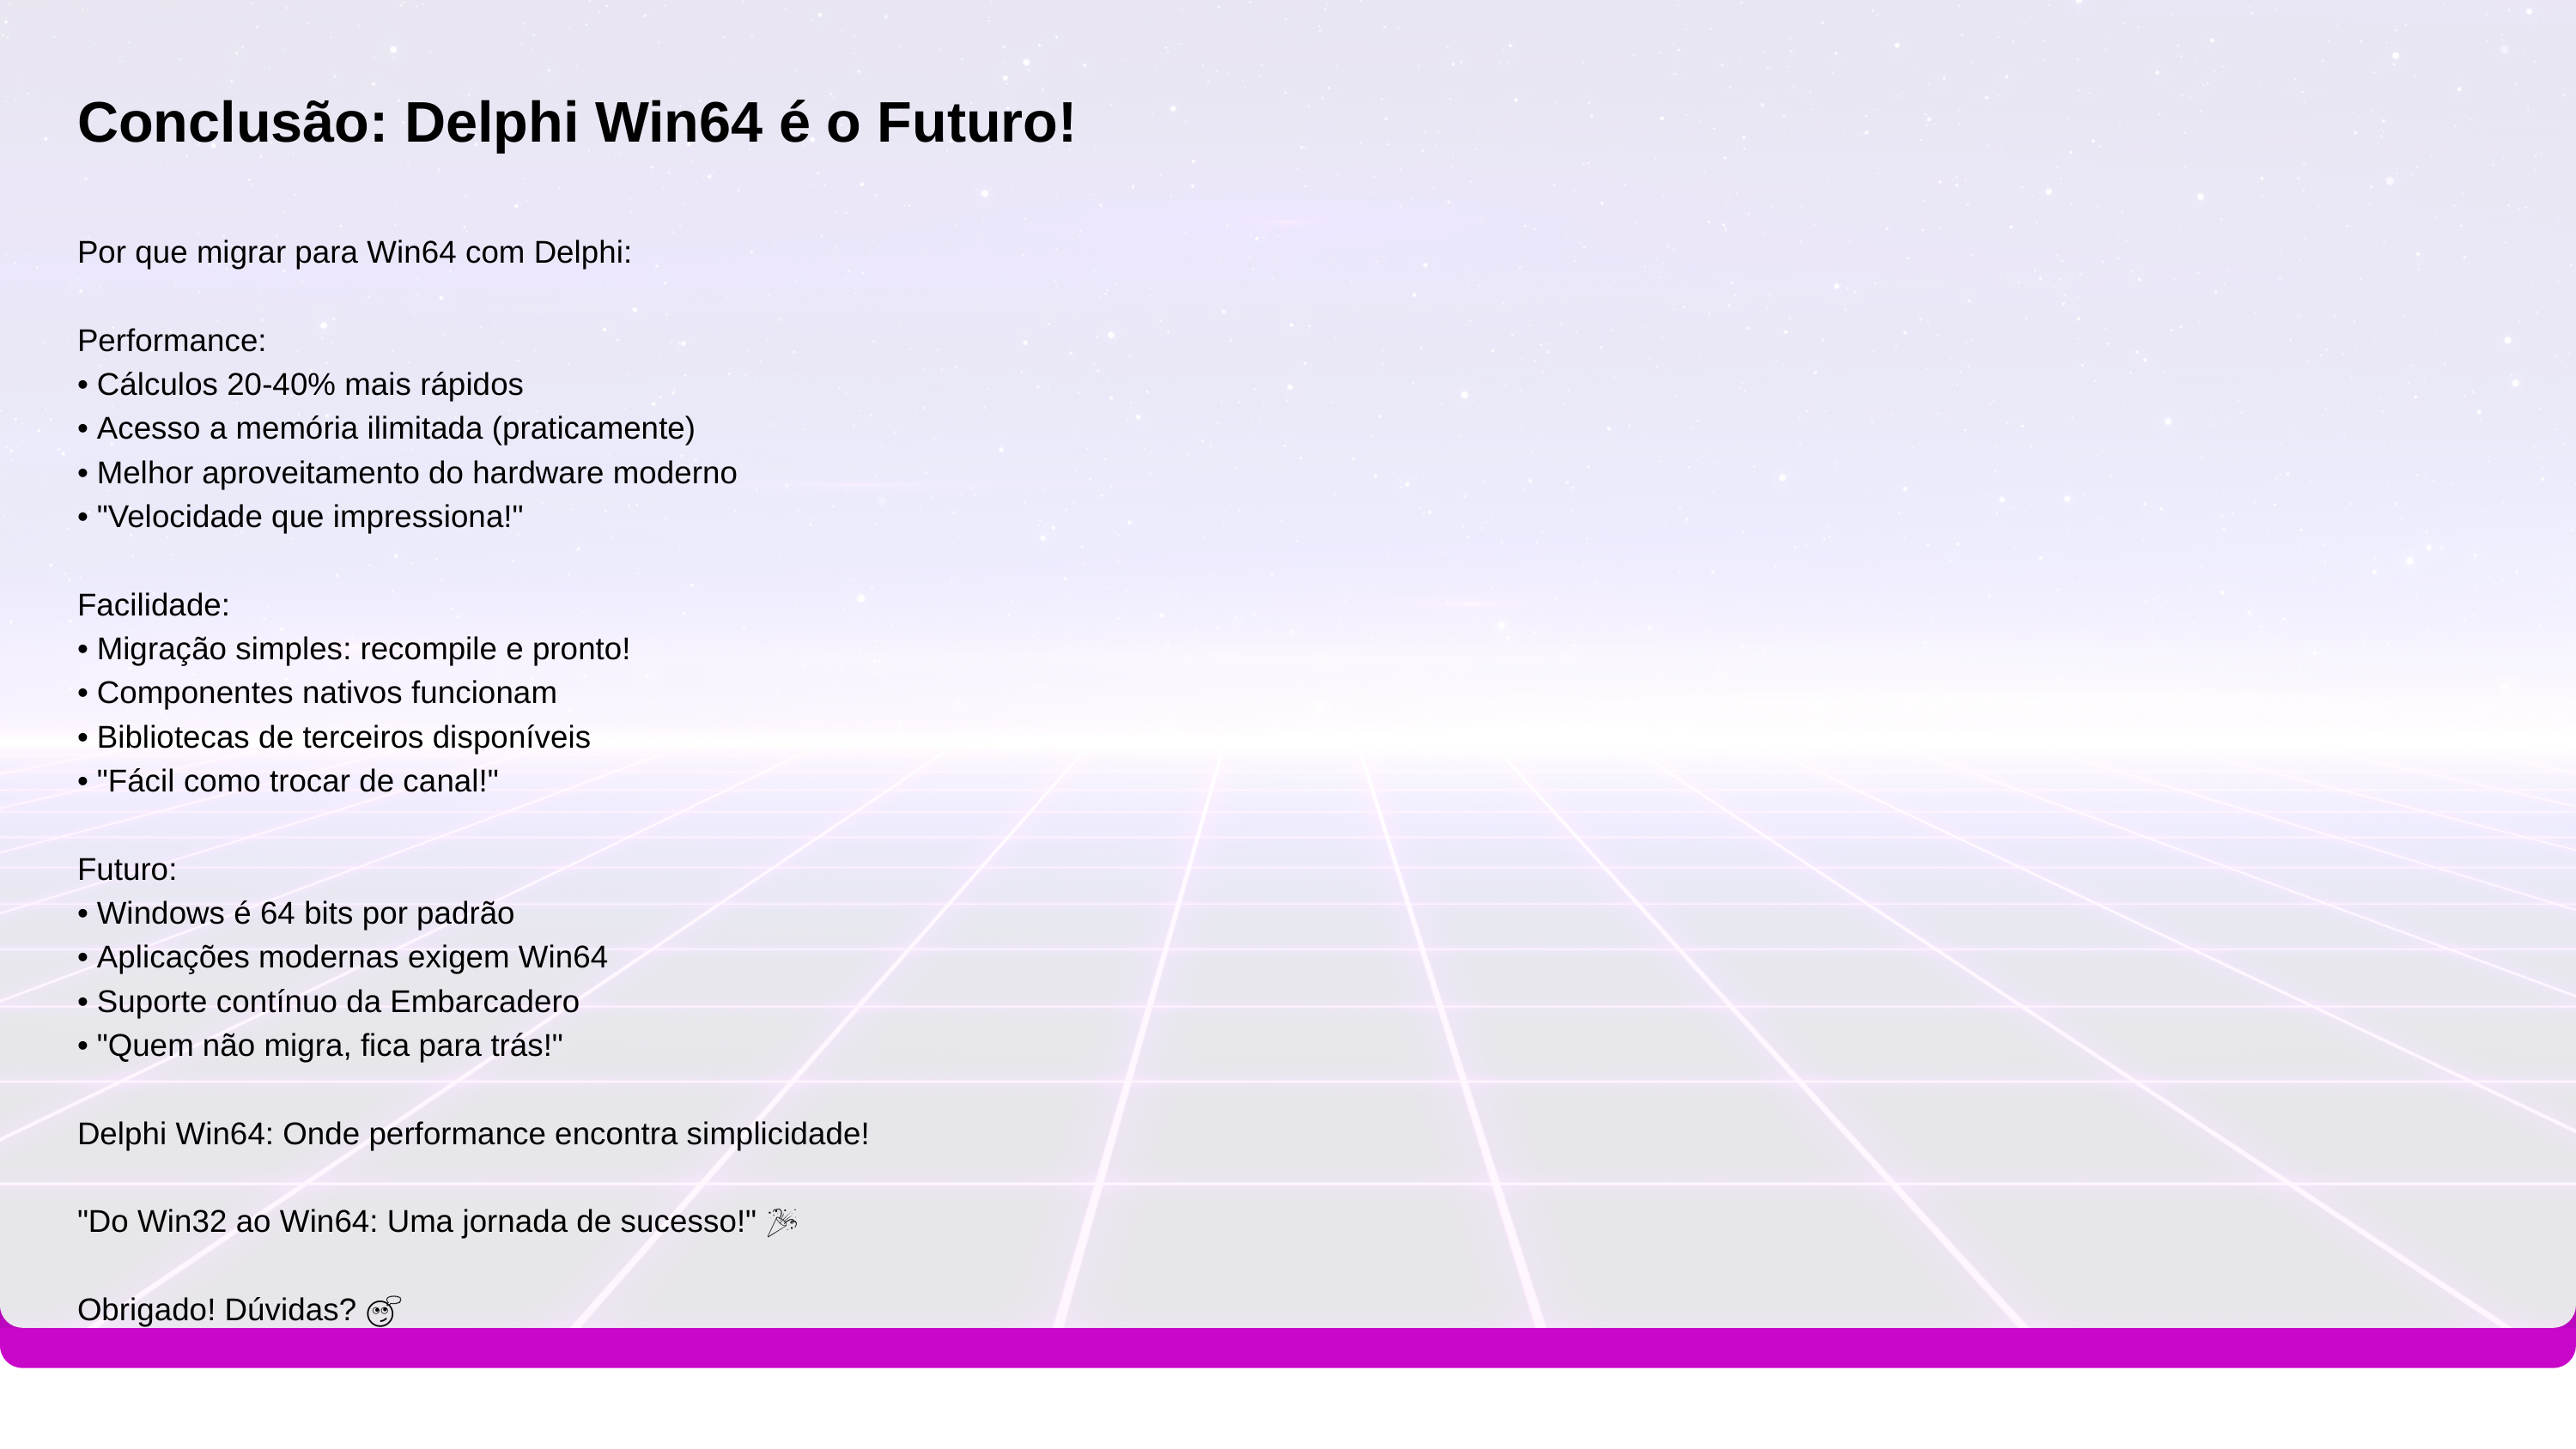

# Conclusão: Delphi Win64 é o Futuro!
Por que migrar para Win64 com Delphi:

Performance:
• Cálculos 20-40% mais rápidos
• Acesso a memória ilimitada (praticamente)
• Melhor aproveitamento do hardware moderno
• "Velocidade que impressiona!"

Facilidade:
• Migração simples: recompile e pronto!
• Componentes nativos funcionam
• Bibliotecas de terceiros disponíveis
• "Fácil como trocar de canal!"

Futuro:
• Windows é 64 bits por padrão
• Aplicações modernas exigem Win64
• Suporte contínuo da Embarcadero
• "Quem não migra, fica para trás!"

Delphi Win64: Onde performance encontra simplicidade!

"Do Win32 ao Win64: Uma jornada de sucesso!" 🎉

Obrigado! Dúvidas? 🤔